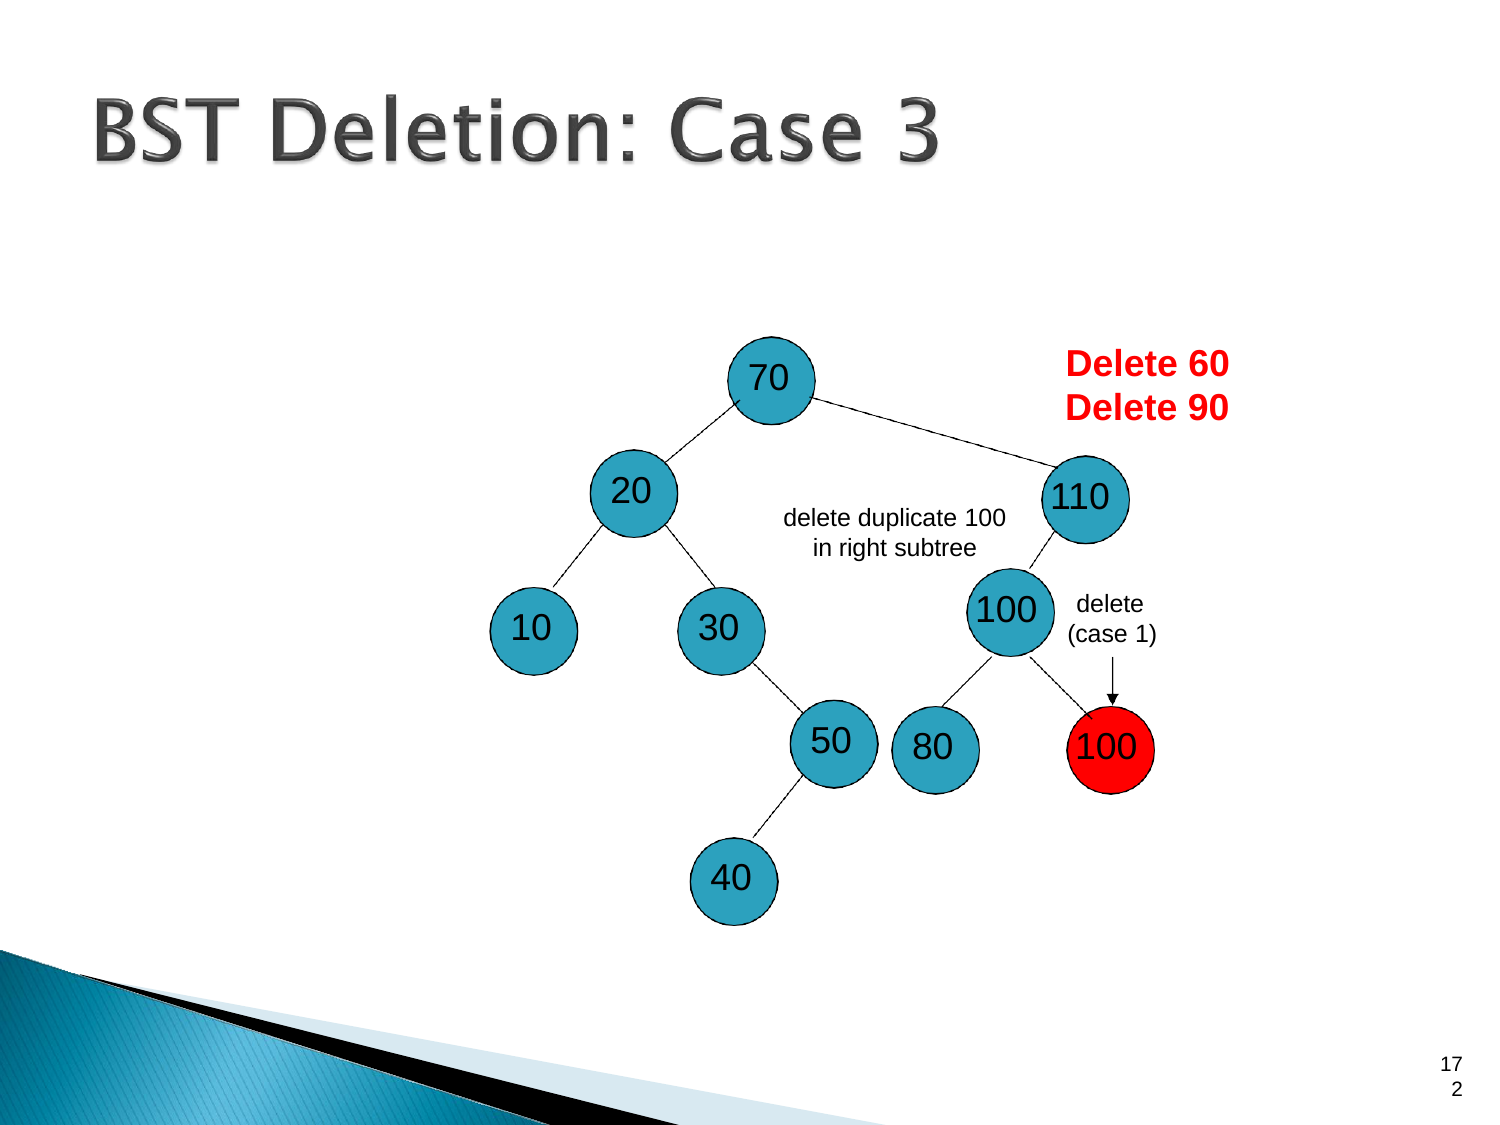

# Delete 60
Delete 90
70
20
110
delete duplicate 100  in right subtree
100
delete  (case 1)
10
30
50
80
100
40
17
2